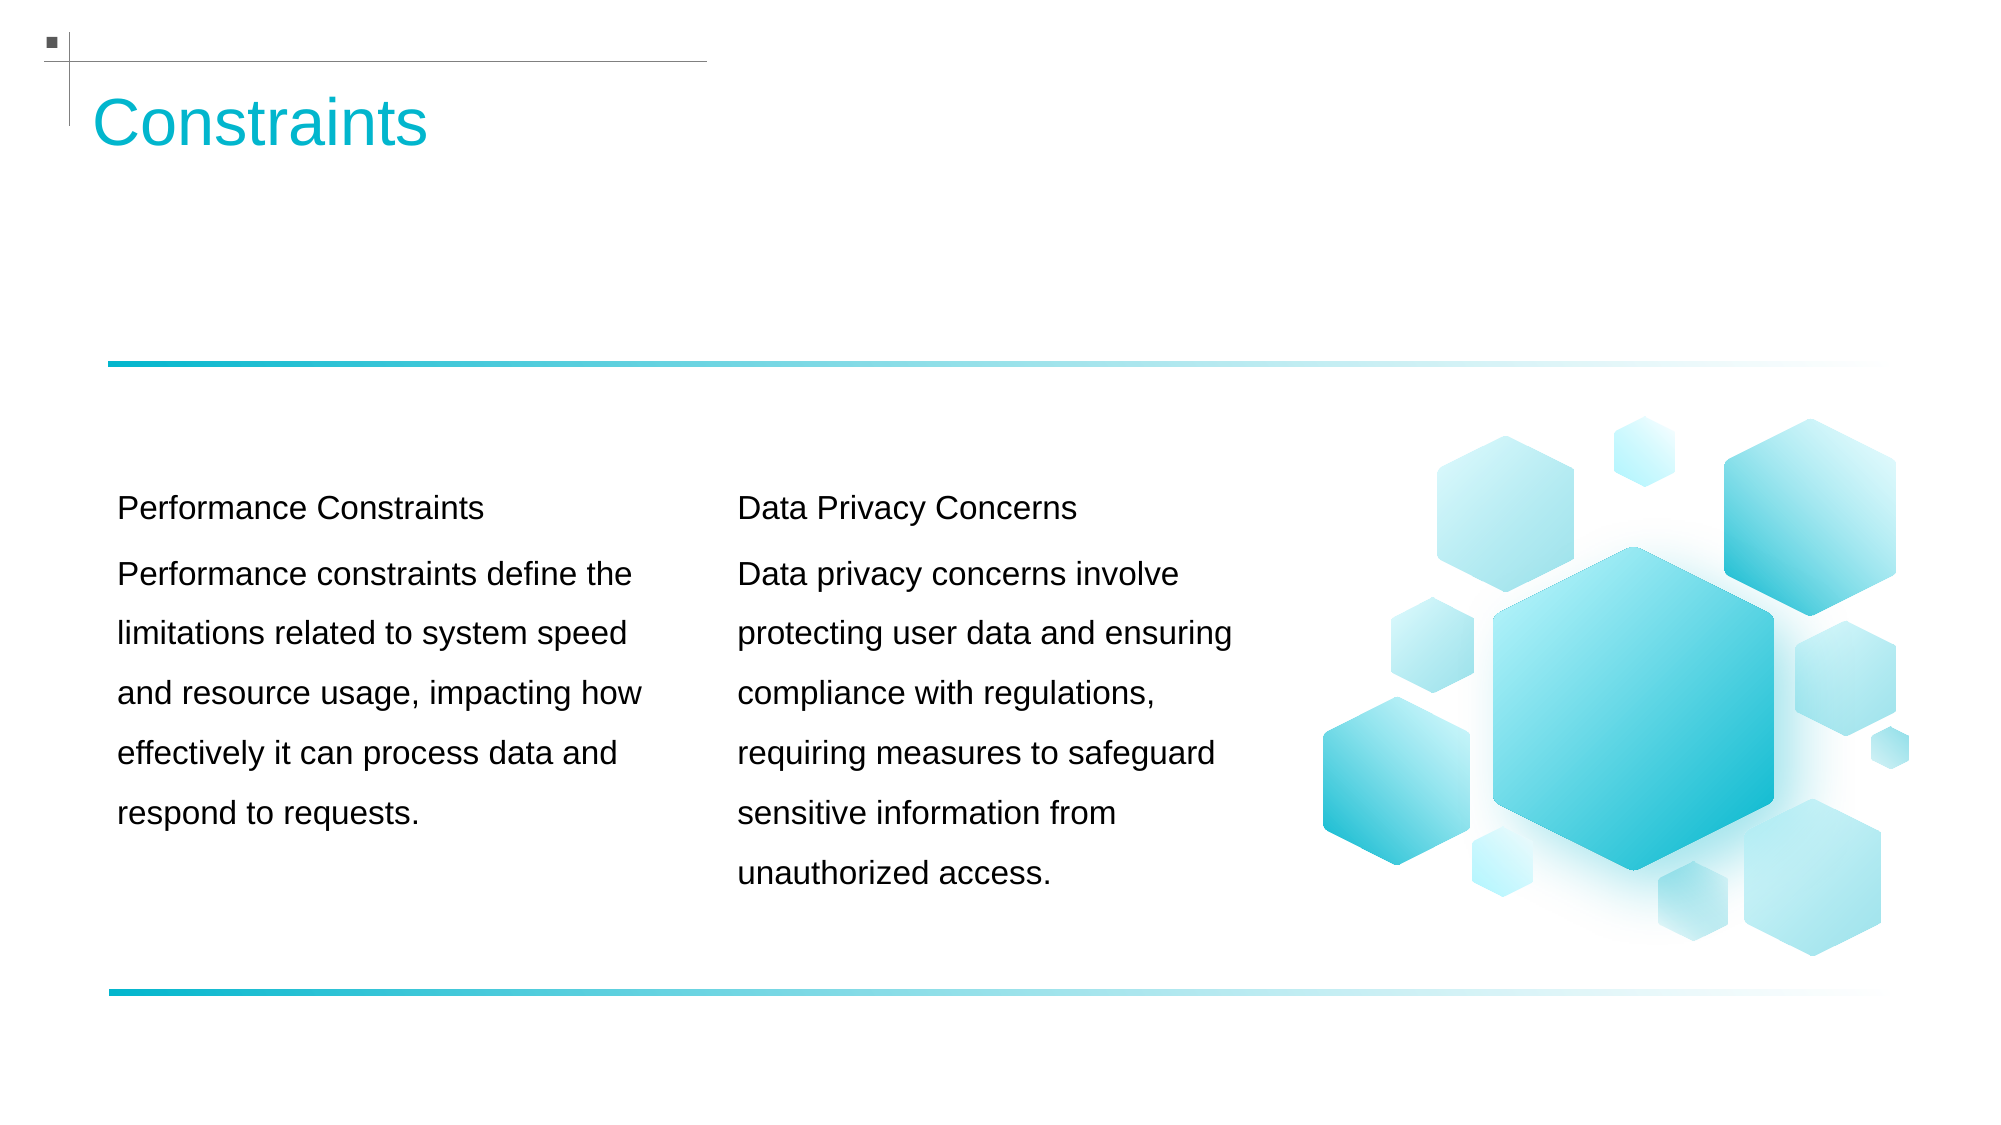

Constraints

Performance Constraints
Data Privacy Concerns

Performance constraints define the limitations related to system speed and resource usage, impacting how effectively it can process data and respond to requests.
Data privacy concerns involve protecting user data and ensuring compliance with regulations, requiring measures to safeguard sensitive information from unauthorized access.